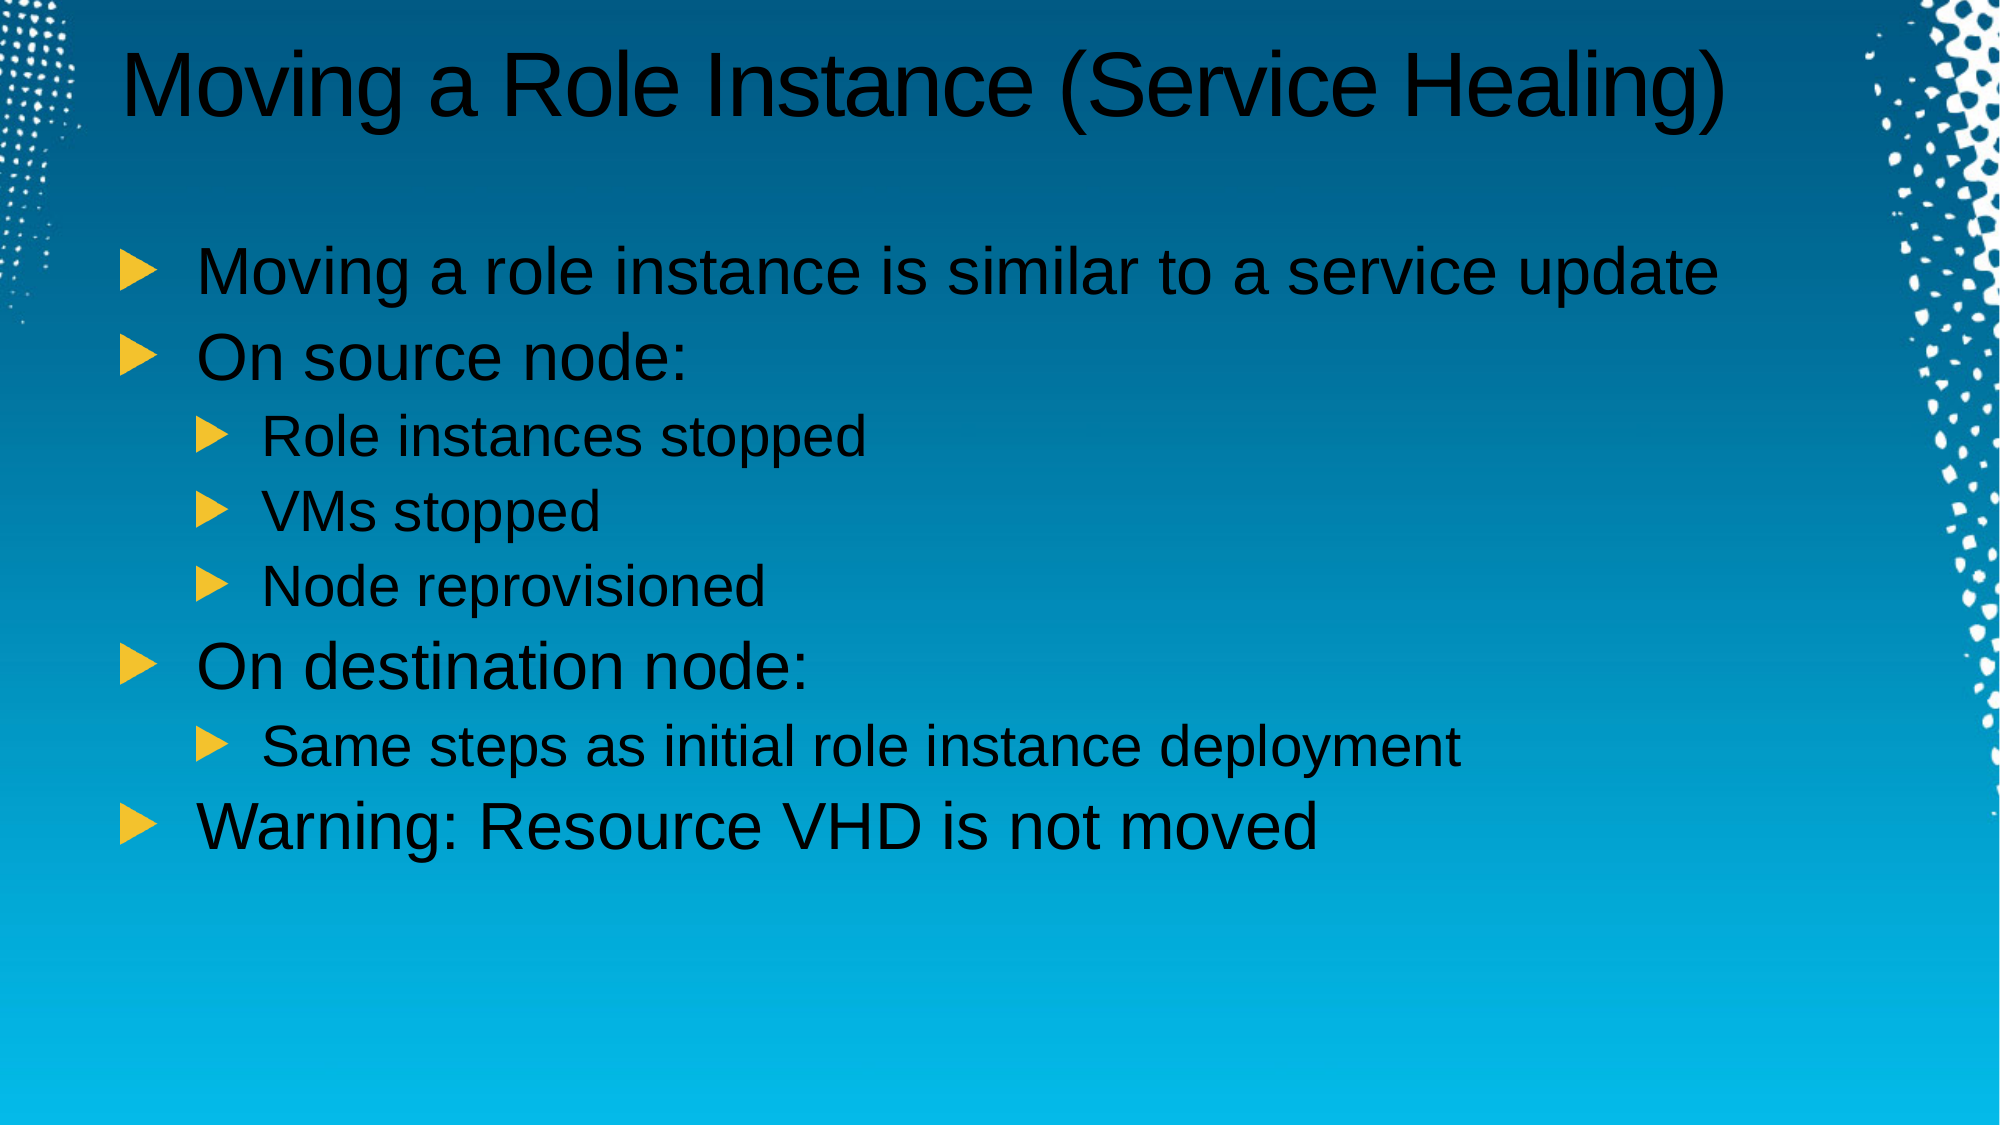

# Moving a Role Instance (Service Healing)
Moving a role instance is similar to a service update
On source node:
Role instances stopped
VMs stopped
Node reprovisioned
On destination node:
Same steps as initial role instance deployment
Warning: Resource VHD is not moved